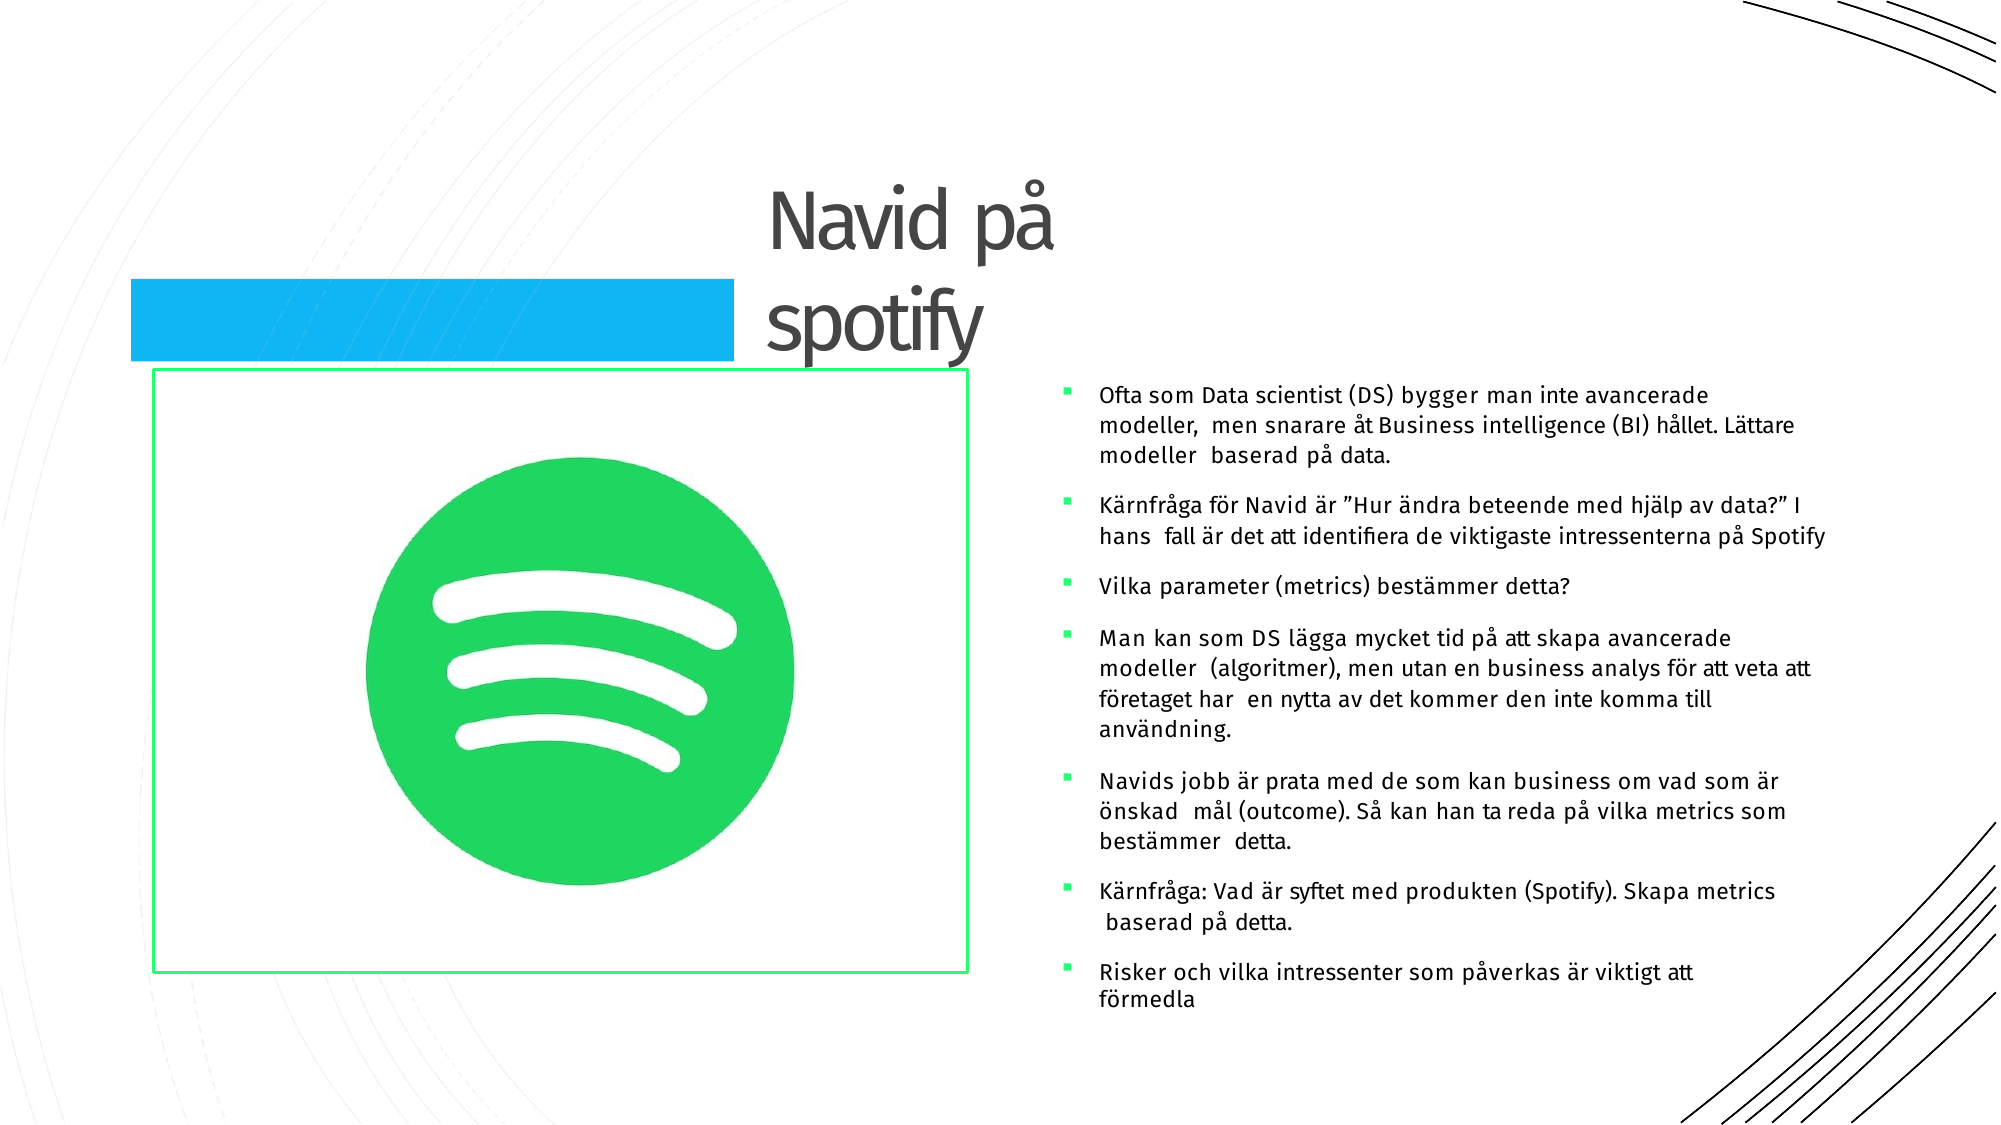

# Navid på spotify

Ofta som Data scientist (DS) bygger man inte avancerade modeller,  men snarare åt Business intelligence (BI) hållet. Lättare modeller  baserad på data.
Kärnfråga för Navid är ”Hur ändra beteende med hjälp av data?” I hans  fall är det att identifiera de viktigaste intressenterna på Spotify
Vilka parameter (metrics) bestämmer detta?
Man kan som DS lägga mycket tid på att skapa avancerade modeller  (algoritmer), men utan en business analys för att veta att företaget har  en nytta av det kommer den inte komma till användning.
Navids jobb är prata med de som kan business om vad som är önskad  mål (outcome). Så kan han ta reda på vilka metrics som bestämmer  detta.
Kärnfråga: Vad är syftet med produkten (Spotify). Skapa metrics  baserad på detta.
Risker och vilka intressenter som påverkas är viktigt att förmedla